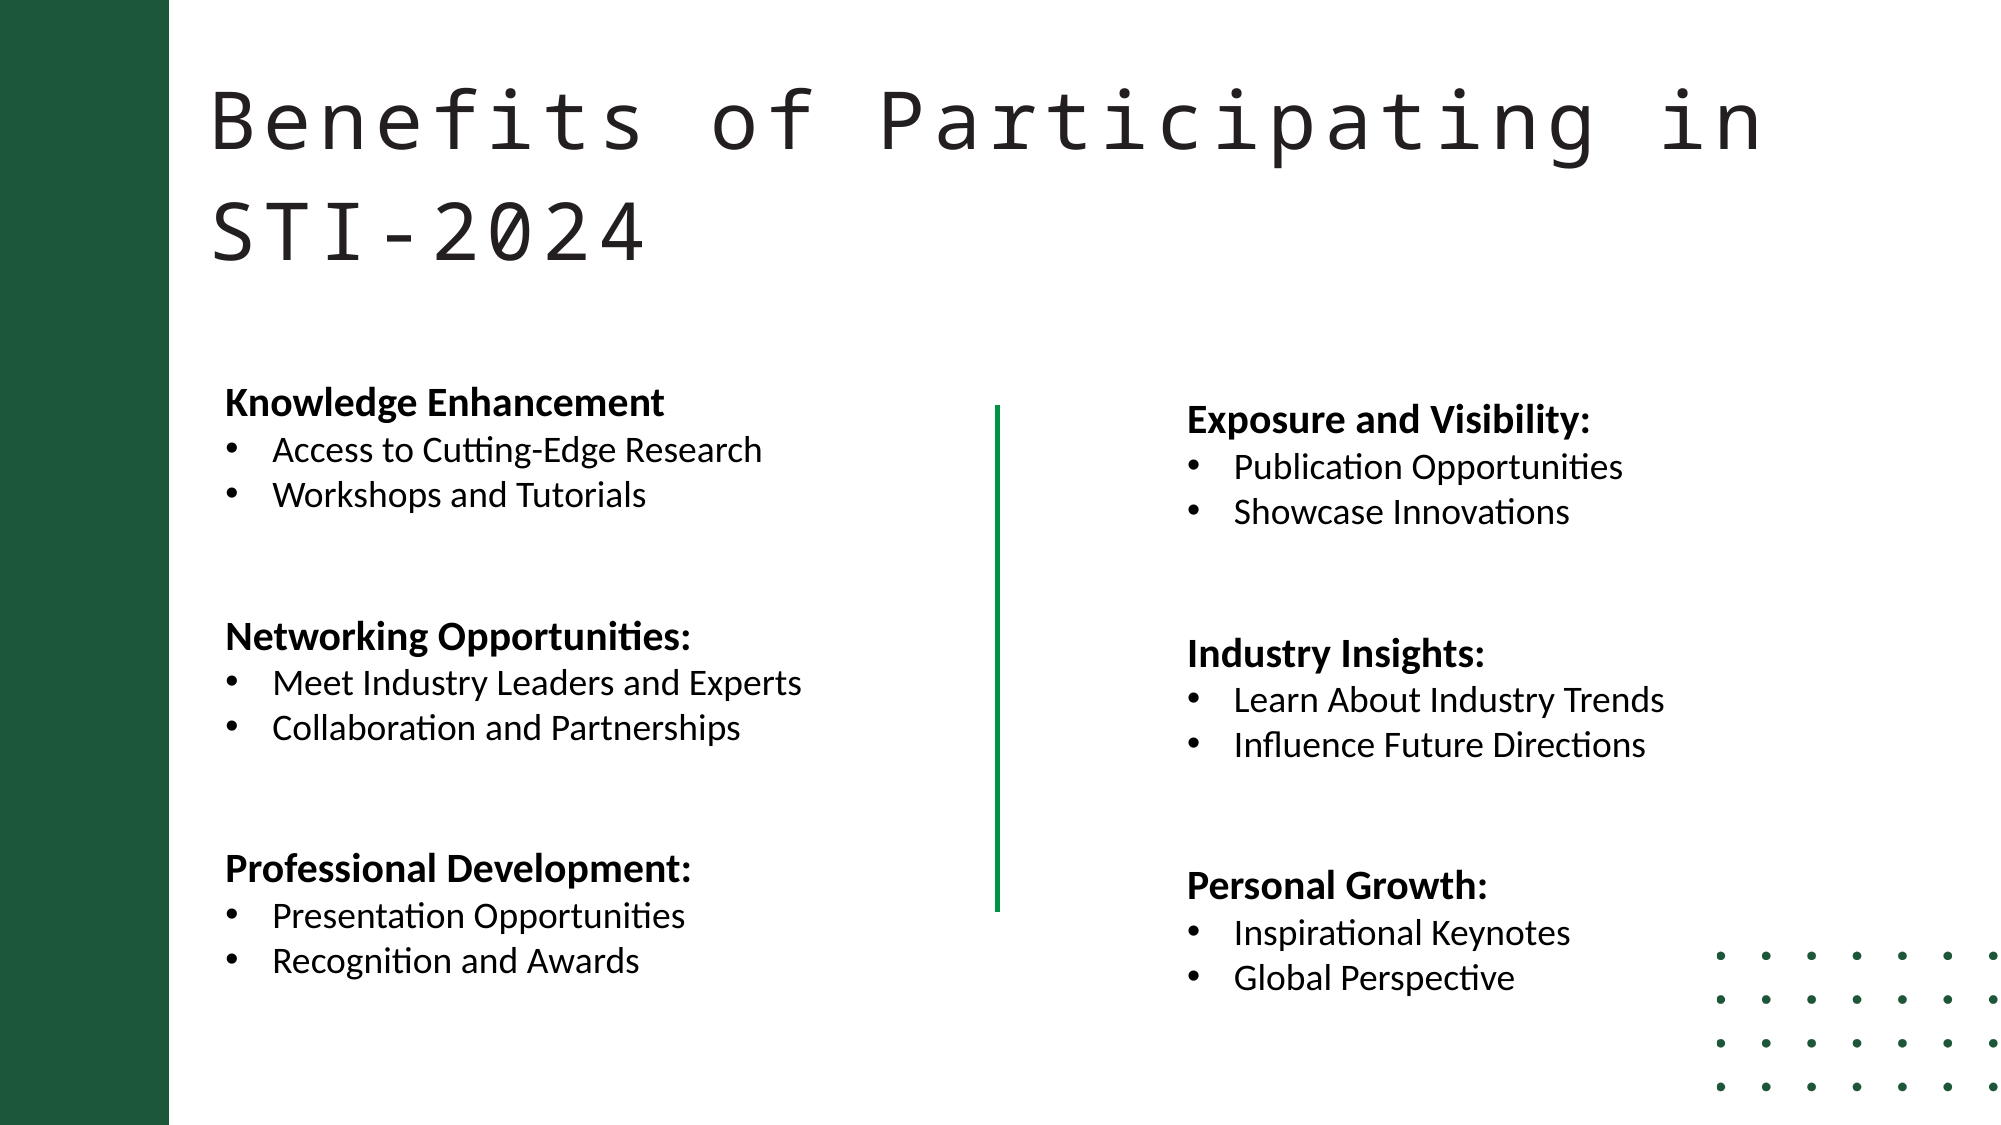

Benefits of Participating in STI-2024
Knowledge Enhancement
Access to Cutting-Edge Research
Workshops and Tutorials
Exposure and Visibility:
Publication Opportunities
Showcase Innovations

Networking Opportunities:
Meet Industry Leaders and Experts
Collaboration and Partnerships
Industry Insights:
Learn About Industry Trends
Influence Future Directions
Professional Development:
Presentation Opportunities
Recognition and Awards
Personal Growth:
Inspirational Keynotes
Global Perspective